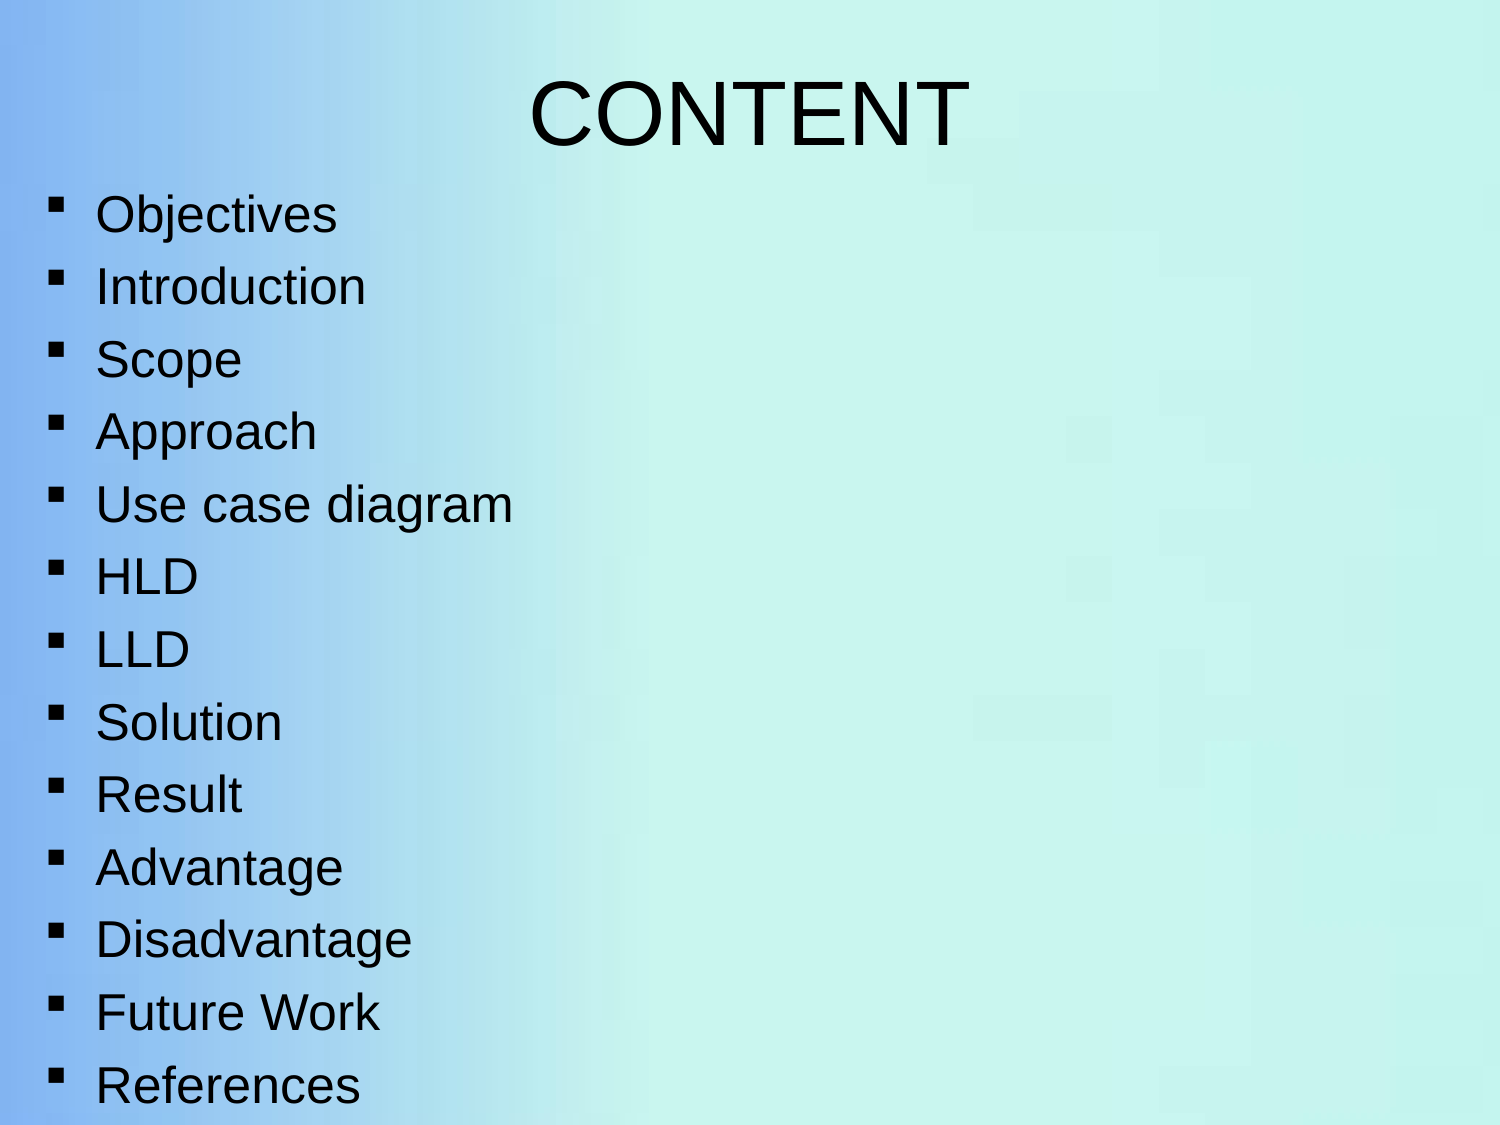

# CONTENT
Objectives
Introduction
Scope
Approach
Use case diagram
HLD
LLD
Solution
Result
Advantage
Disadvantage
Future Work
References